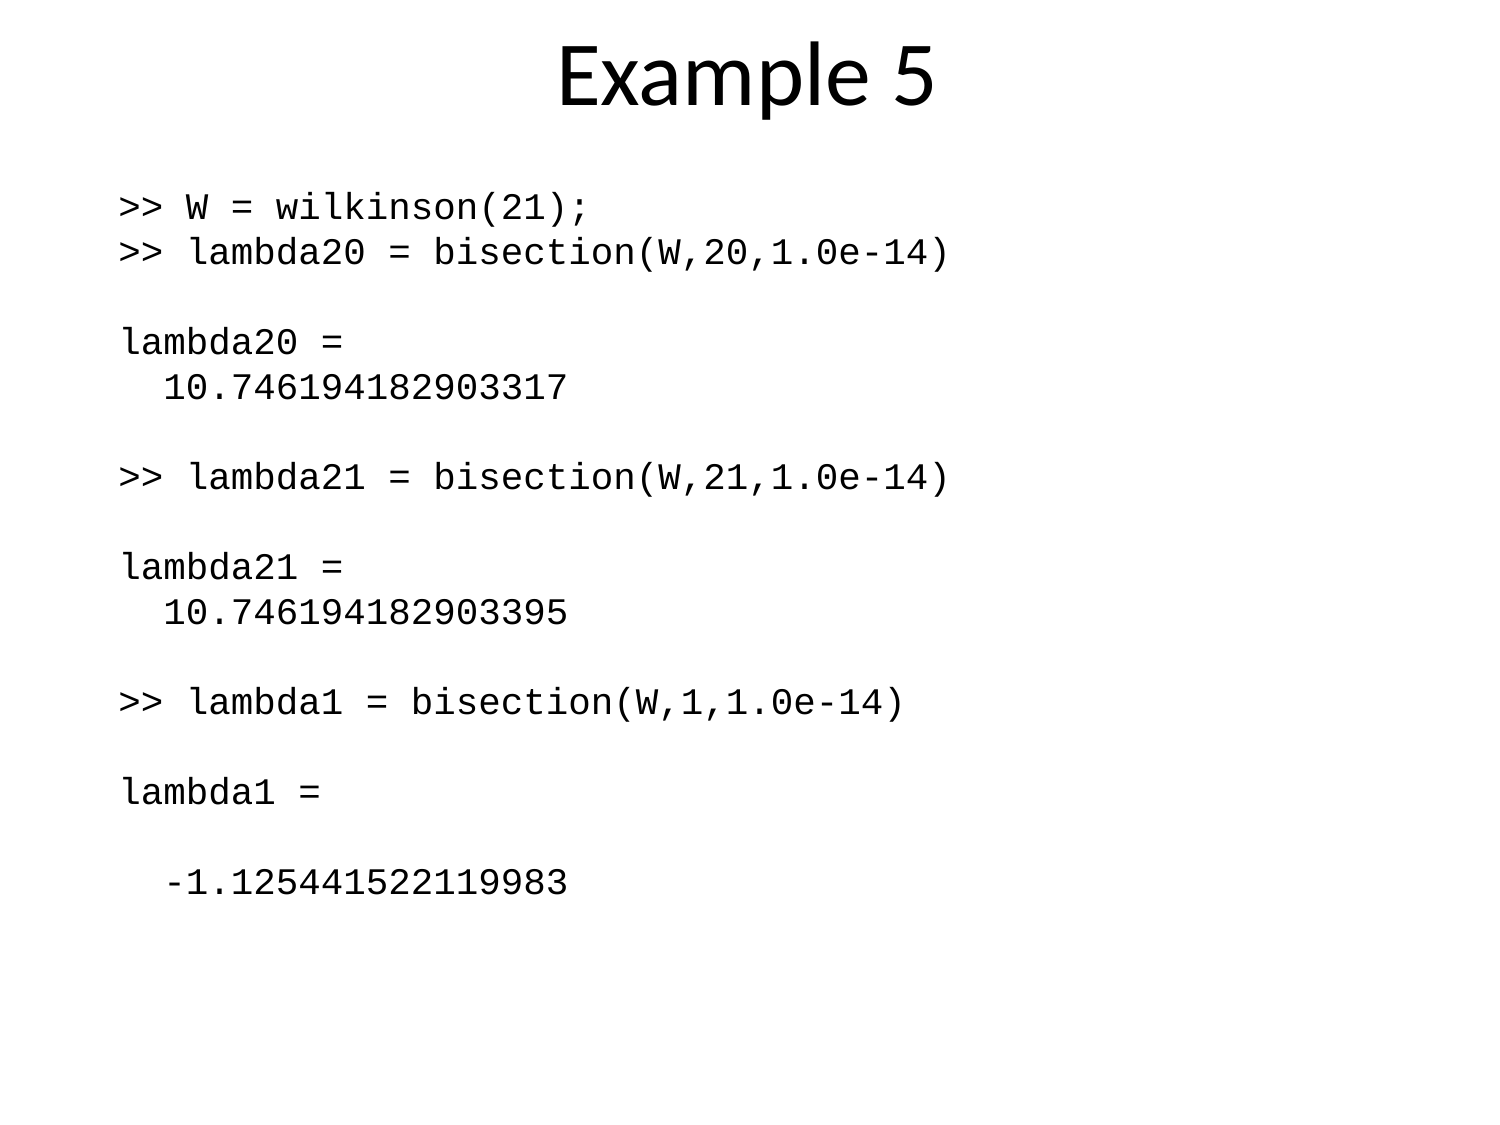

# Example 5
>> W = wilkinson(21);
>> lambda20 = bisection(W,20,1.0e-14)

lambda20 =
  10.746194182903317

>> lambda21 = bisection(W,21,1.0e-14)

lambda21 =
  10.746194182903395

>> lambda1 = bisection(W,1,1.0e-14)

lambda1 =

  -1.125441522119983